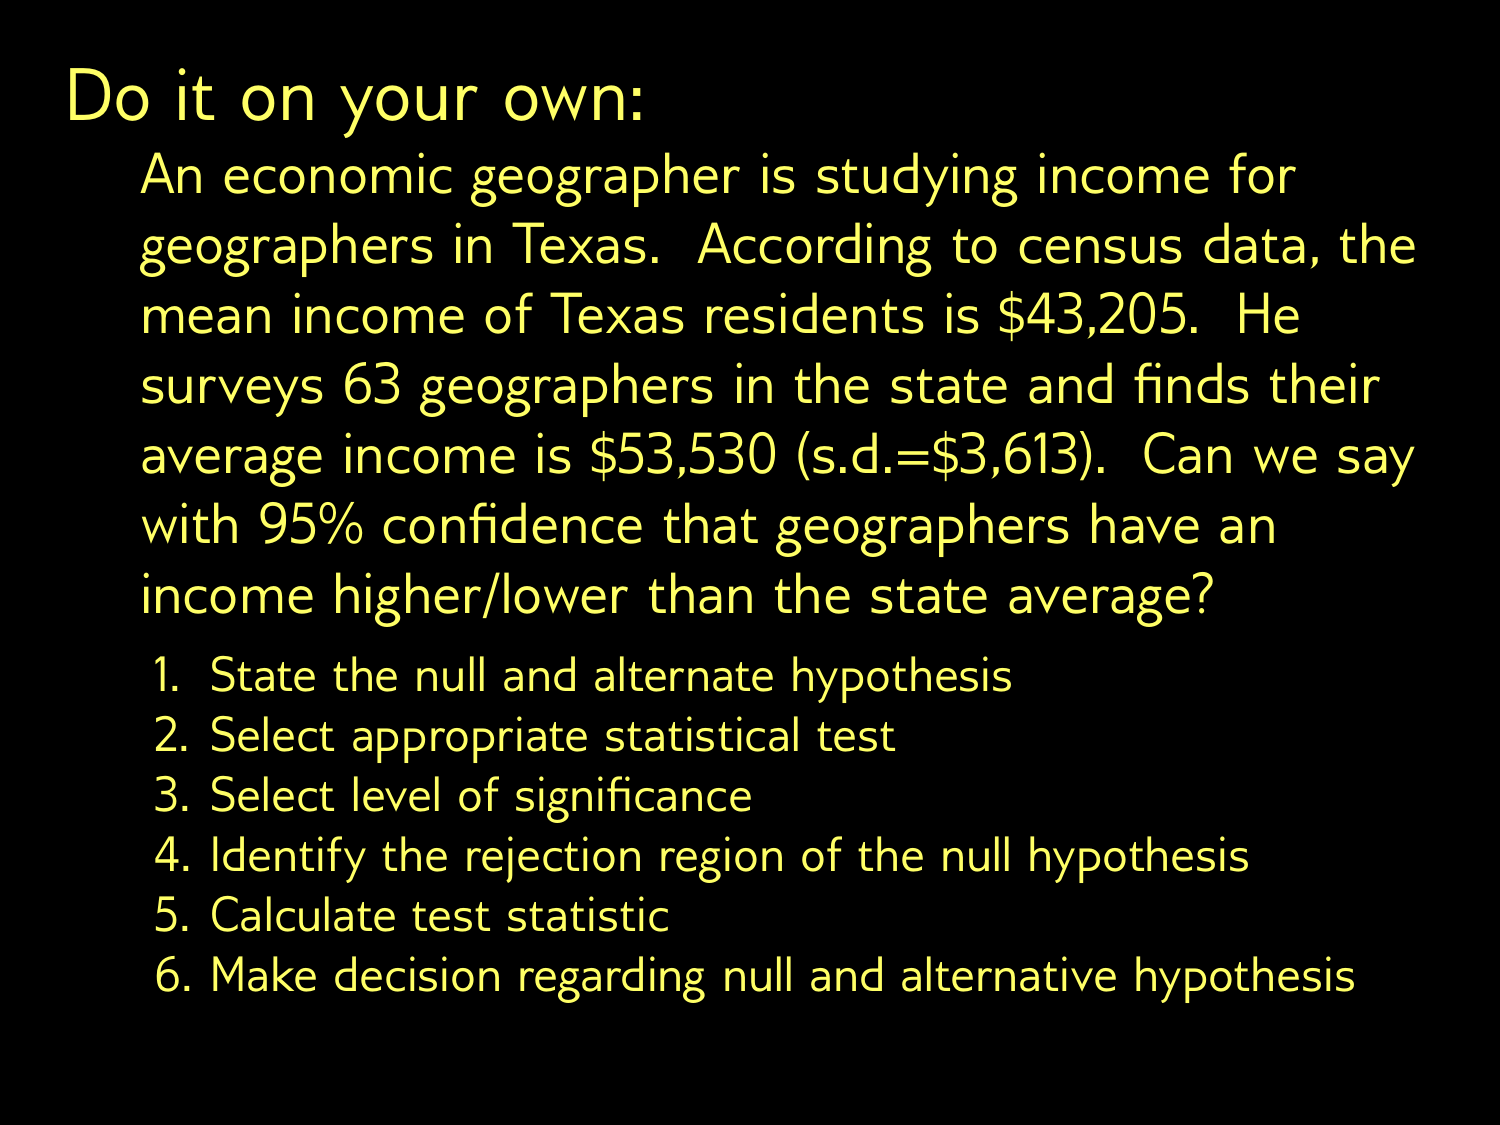

Do it on your own:
An economic geographer is studying income for geographers in Texas.  According to census data, the mean income of Texas residents is $43,205.  He surveys 63 geographers in the state and finds their average income is $53,530 (s.d.=$3,613).  Can we say with 95% confidence that geographers have an income higher/lower than the state average?
State the null and alternate hypothesis
Select appropriate statistical test
Select level of significance
Identify the rejection region of the null hypothesis
Calculate test statistic
Make decision regarding null and alternative hypothesis